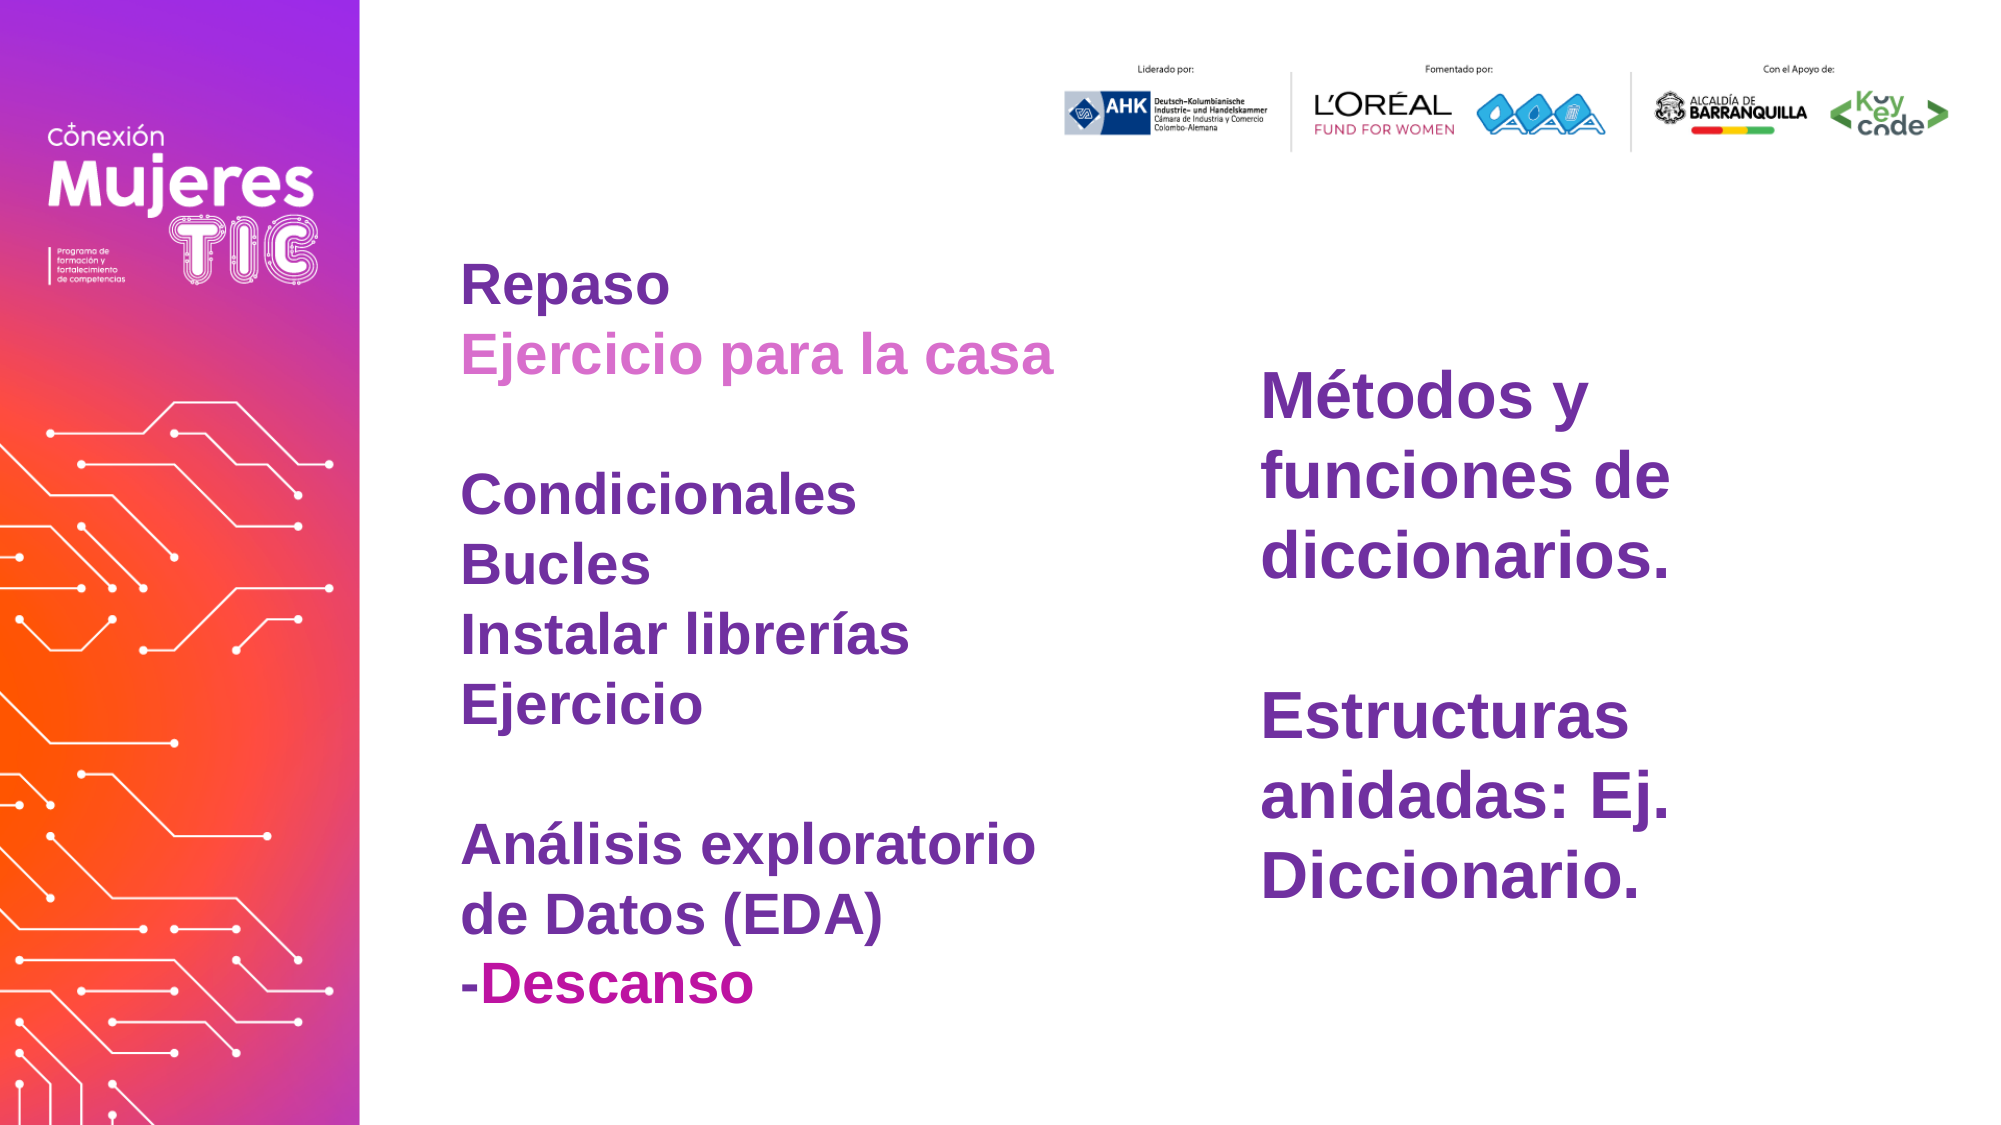

Repaso
Ejercicio para la casa

Condicionales
Bucles
Instalar librerías
Ejercicio

Análisis exploratorio
de Datos (EDA)
-Descanso

Métodos y funciones de diccionarios.

Estructuras anidadas: Ej. Diccionario.